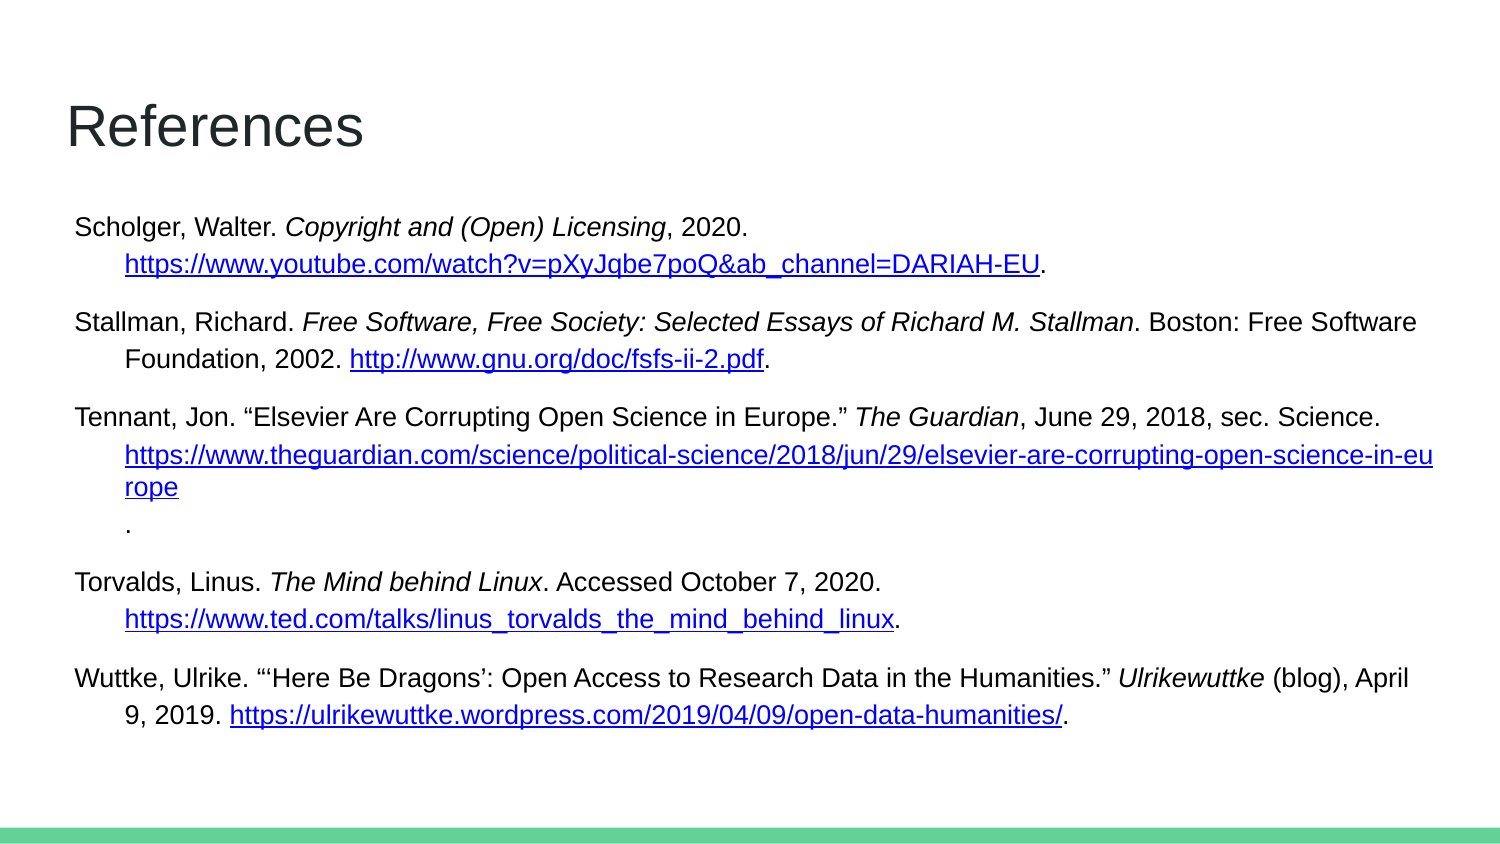

# References
Scholger, Walter. Copyright and (Open) Licensing, 2020. https://www.youtube.com/watch?v=pXyJqbe7poQ&ab_channel=DARIAH-EU.
Stallman, Richard. Free Software, Free Society: Selected Essays of Richard M. Stallman. Boston: Free Software Foundation, 2002. http://www.gnu.org/doc/fsfs-ii-2.pdf.
Tennant, Jon. “Elsevier Are Corrupting Open Science in Europe.” The Guardian, June 29, 2018, sec. Science. https://www.theguardian.com/science/political-science/2018/jun/29/elsevier-are-corrupting-open-science-in-europe.
Torvalds, Linus. The Mind behind Linux. Accessed October 7, 2020. https://www.ted.com/talks/linus_torvalds_the_mind_behind_linux.
Wuttke, Ulrike. “‘Here Be Dragons’: Open Access to Research Data in the Humanities.” Ulrikewuttke (blog), April 9, 2019. https://ulrikewuttke.wordpress.com/2019/04/09/open-data-humanities/.